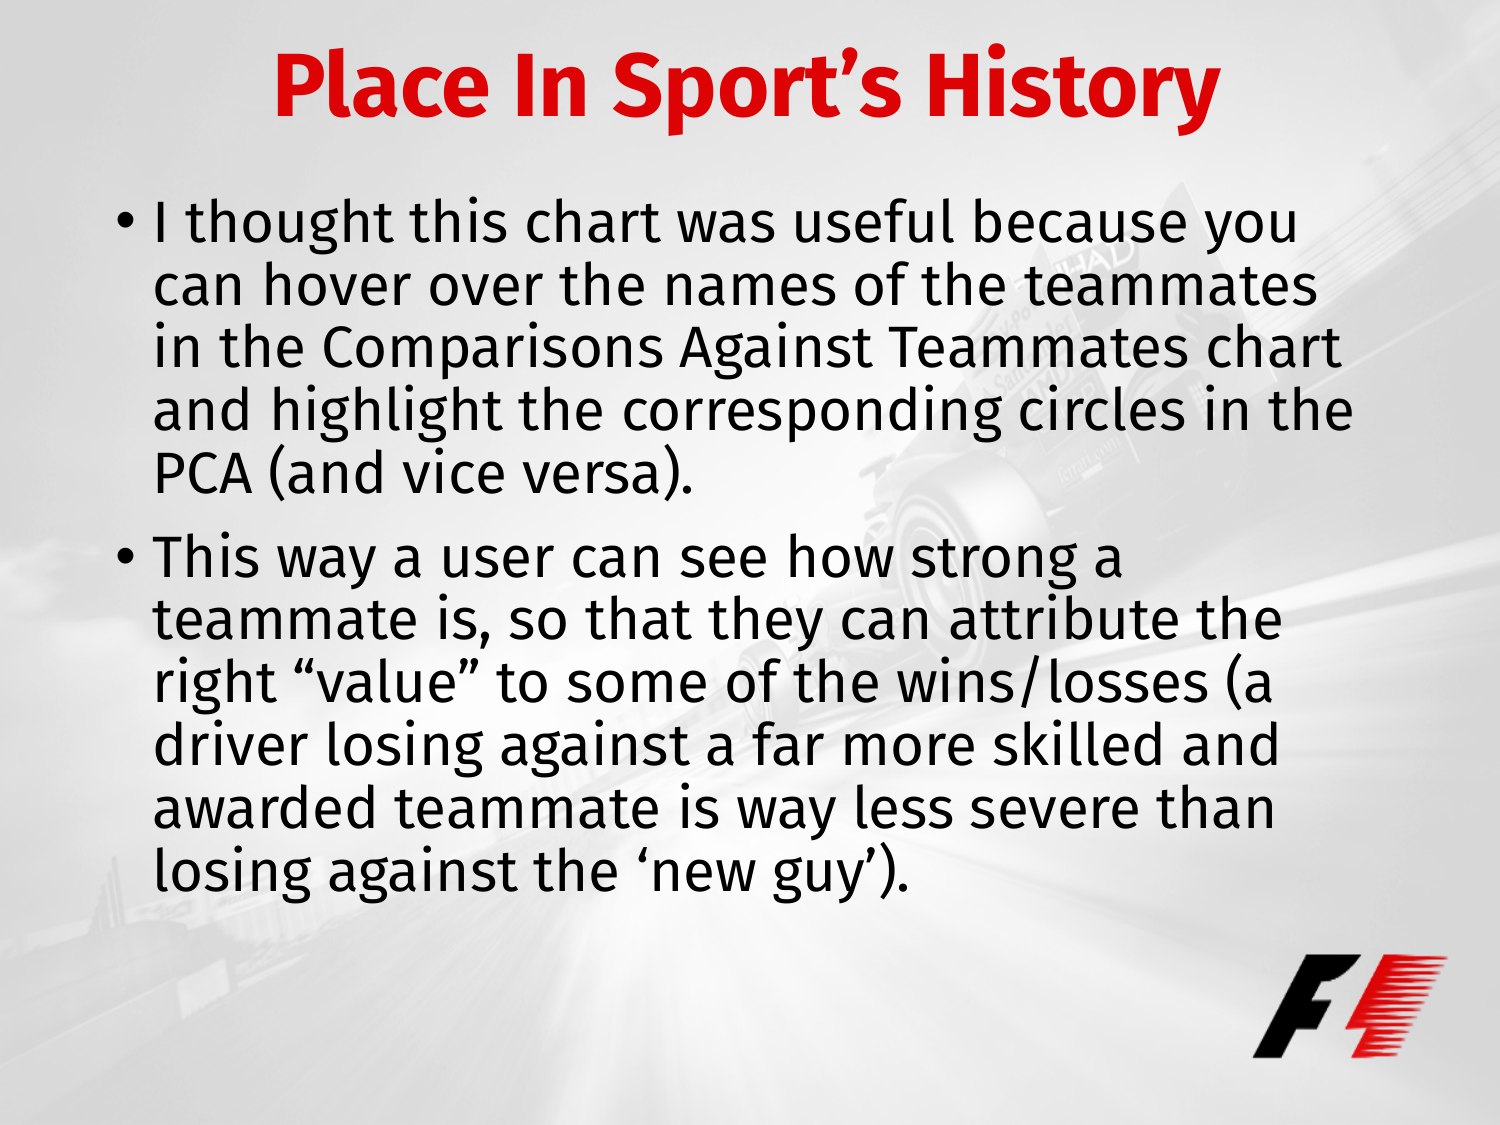

# Place In Sport’s History
I thought this chart was useful because you can hover over the names of the teammates in the Comparisons Against Teammates chart and highlight the corresponding circles in the PCA (and vice versa).
This way a user can see how strong a teammate is, so that they can attribute the right “value” to some of the wins/losses (a driver losing against a far more skilled and awarded teammate is way less severe than losing against the ‘new guy’).